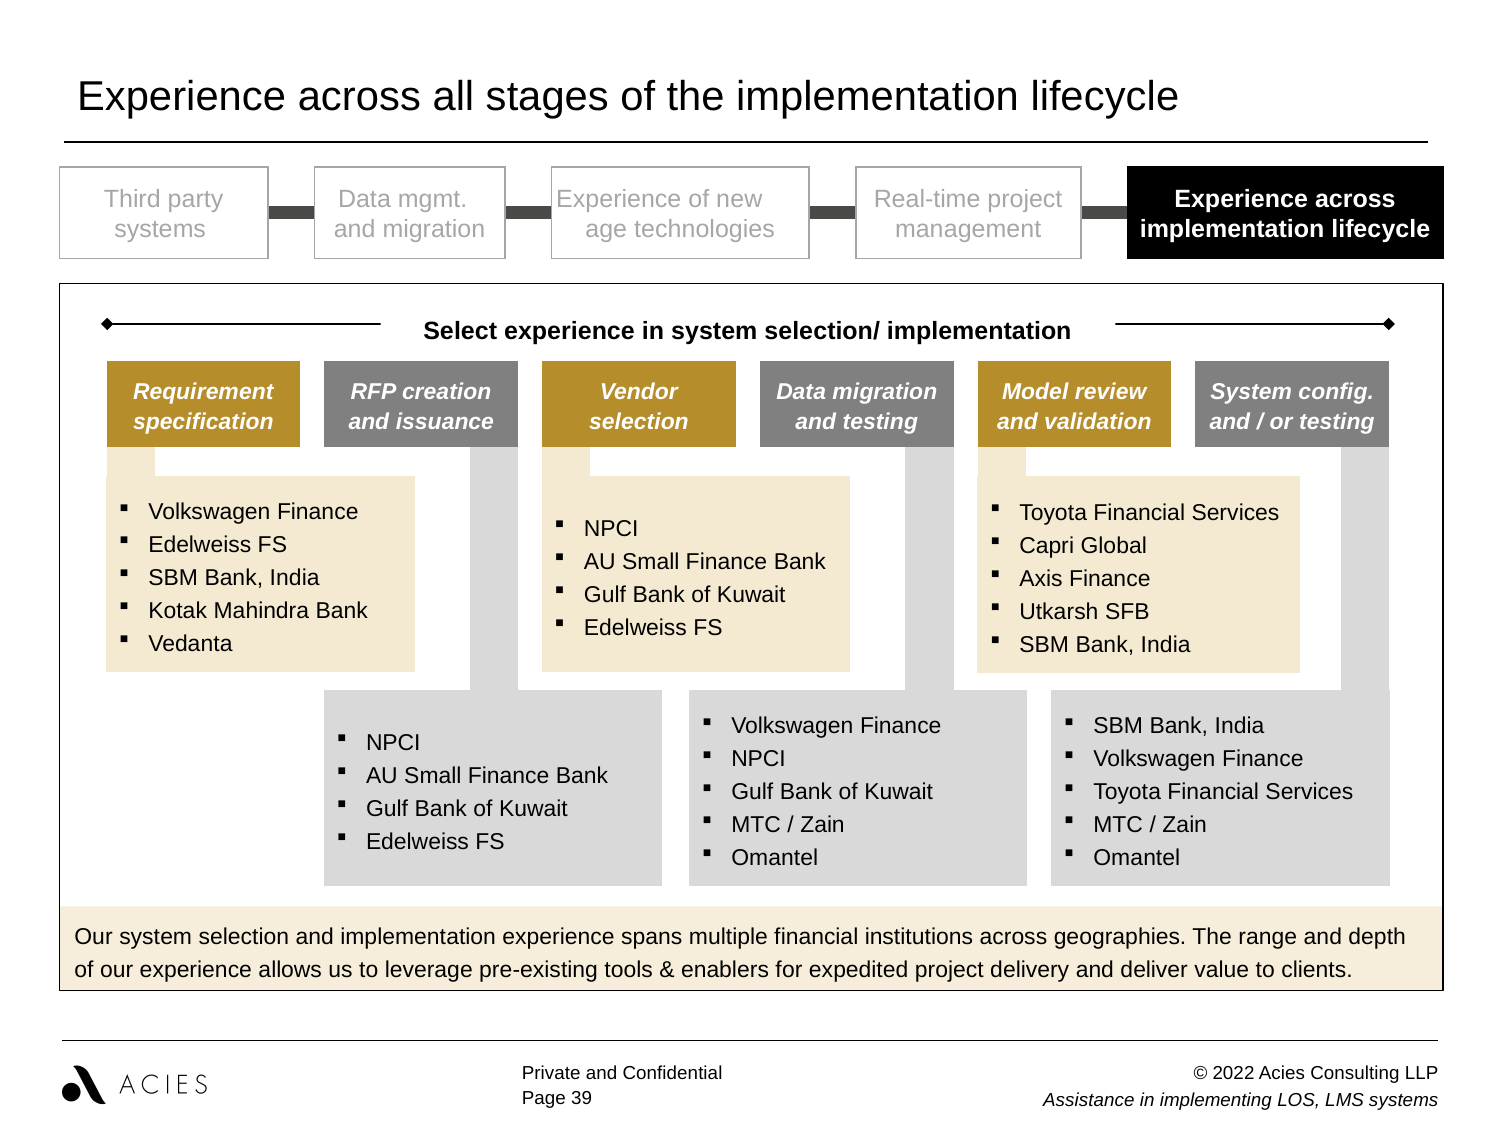

| Experience across all stages of the implementation lifecycle |
| --- |
Third party systems
Data mgmt.   and migration
Experience of new       age technologies
Real-time project management
Experience across implementation lifecycle

Select experience in system selection/ implementation
Requirement specification
RFP creation and issuance
Vendor selection
Data migration and testing
Model review and validation
System config. and / or testing

Volkswagen Finance
Edelweiss FS
SBM Bank, India
Kotak Mahindra Bank
Vedanta
NPCI
AU Small Finance Bank
Gulf Bank of Kuwait
Edelweiss FS
Toyota Financial Services
Capri Global
Axis Finance
Utkarsh SFB
SBM Bank, India
NPCI
AU Small Finance Bank
Gulf Bank of Kuwait
Edelweiss FS
Volkswagen Finance
NPCI
Gulf Bank of Kuwait
MTC / Zain
Omantel
SBM Bank, India
Volkswagen Finance
Toyota Financial Services
MTC / Zain
Omantel
Our system selection and implementation experience spans multiple financial institutions across geographies. The range and depth of our experience allows us to leverage pre-existing tools & enablers for expedited project delivery and deliver value to clients.